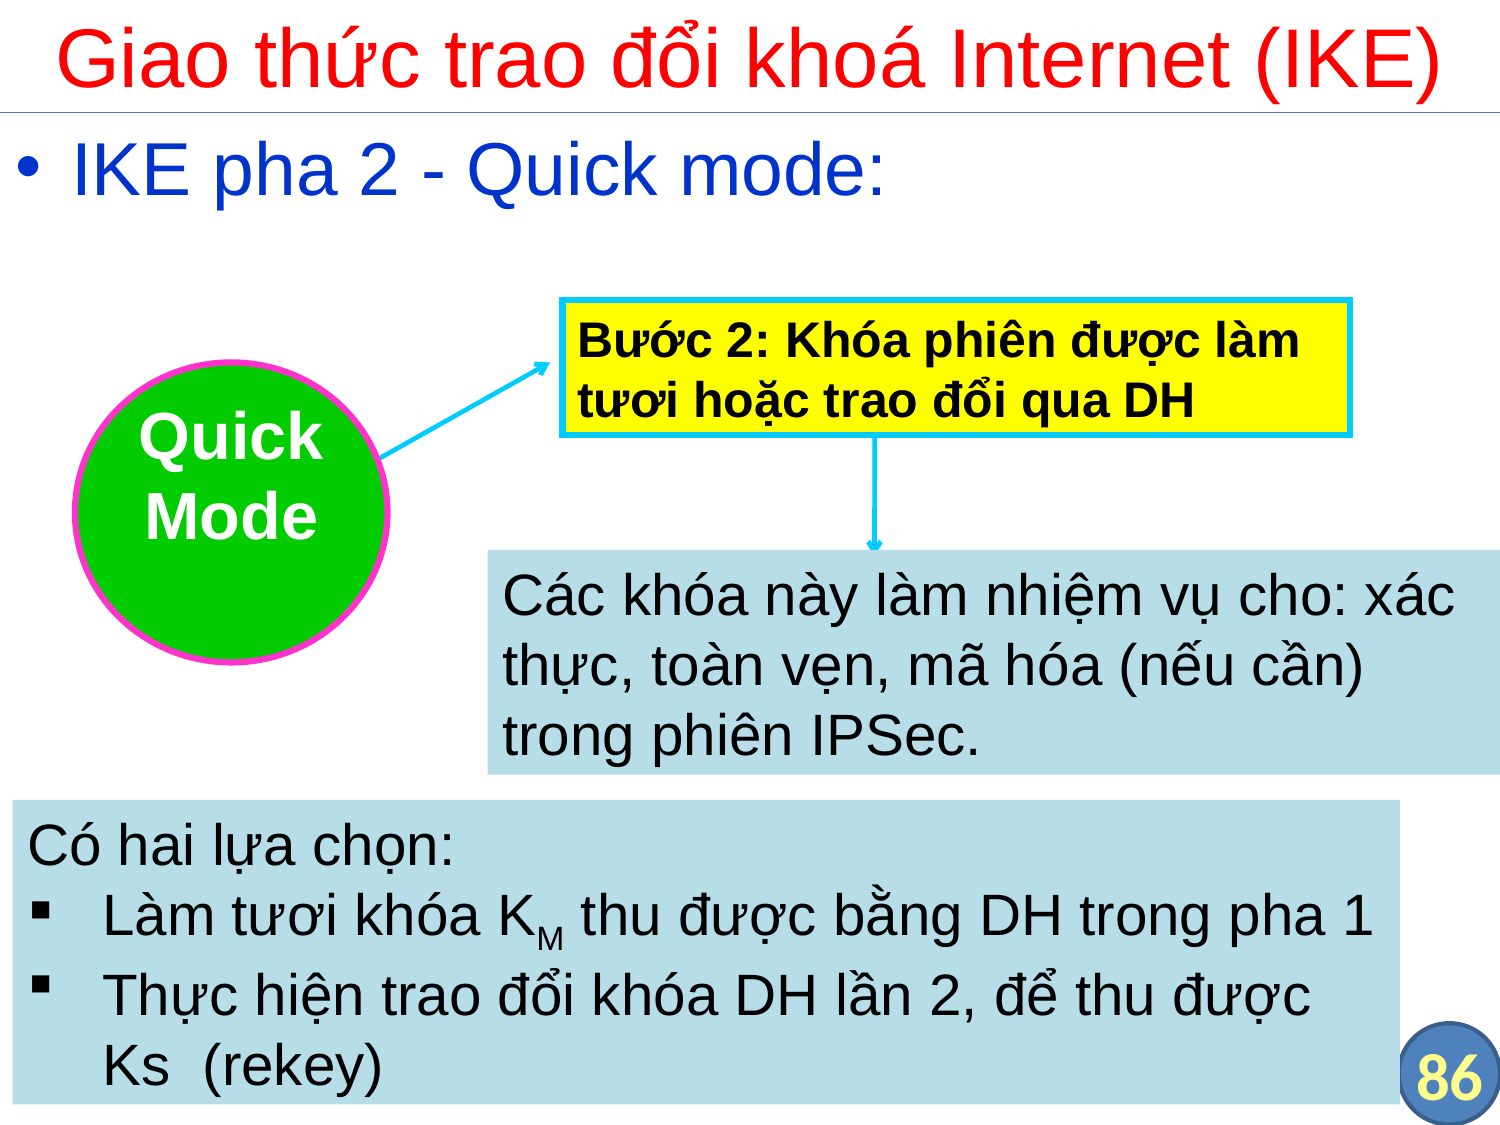

# Giao thức trao đổi khoá Internet (IKE)
IKE pha 2 - Quick mode:

Bước 2: Khóa phiên được làm tươi hoặc trao đổi qua DH
Quick Mode

Các khóa này làm nhiệm vụ cho: xác thực, toàn vẹn, mã hóa (nếu cần) trong phiên IPSec.
Có hai lựa chọn:
Làm tươi khóa KM thu được bằng DH trong pha 1
Thực hiện trao đổi khóa DH lần 2, để thu được Ks  (rekey)
86